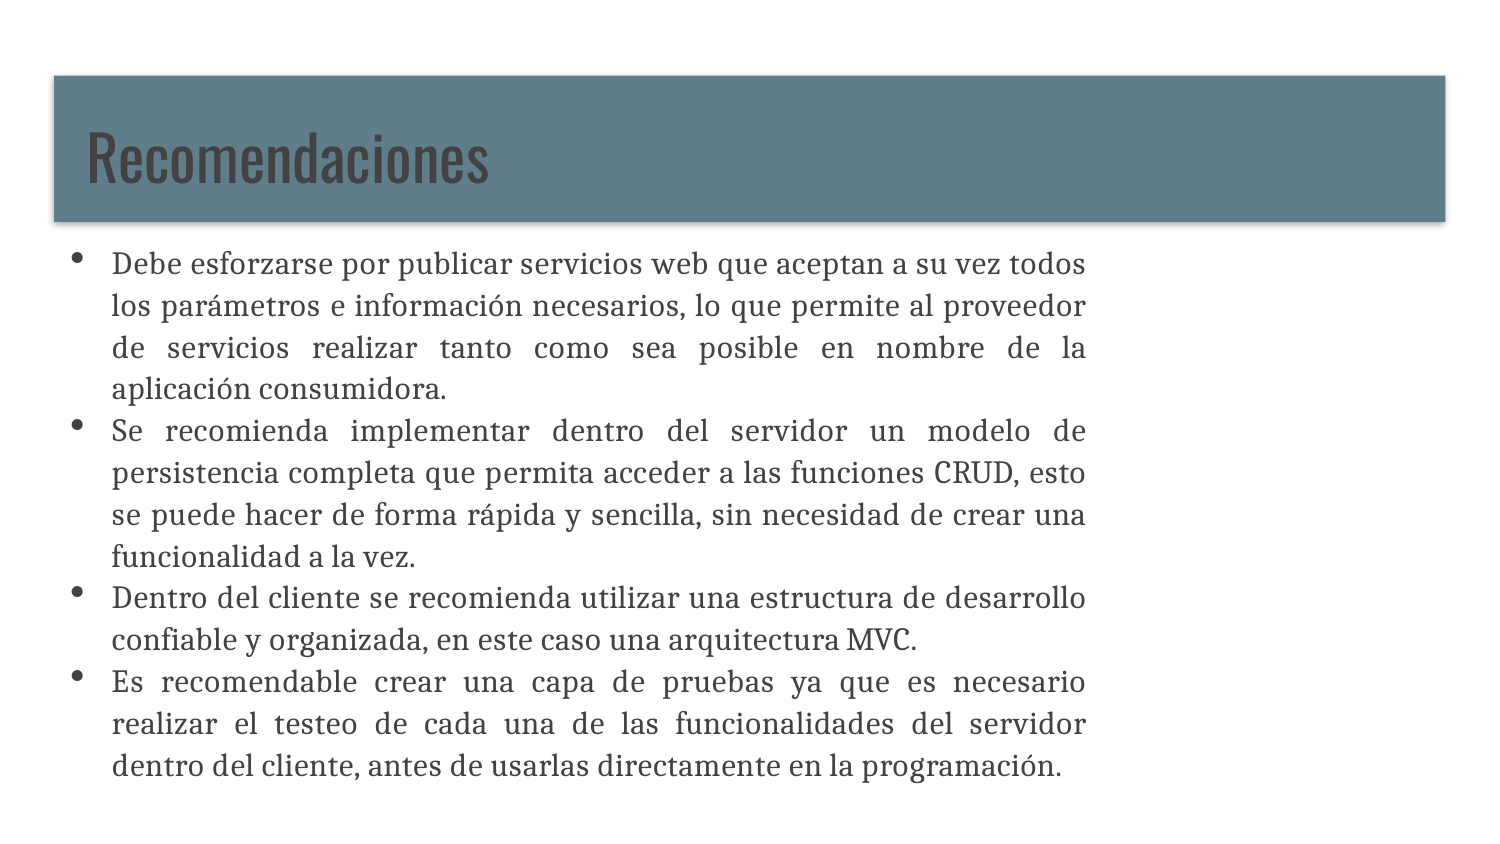

# Recomendaciones
Debe esforzarse por publicar servicios web que aceptan a su vez todos los parámetros e información necesarios, lo que permite al proveedor de servicios realizar tanto como sea posible en nombre de la aplicación consumidora.
Se recomienda implementar dentro del servidor un modelo de persistencia completa que permita acceder a las funciones CRUD, esto se puede hacer de forma rápida y sencilla, sin necesidad de crear una funcionalidad a la vez.
Dentro del cliente se recomienda utilizar una estructura de desarrollo confiable y organizada, en este caso una arquitectura MVC.
Es recomendable crear una capa de pruebas ya que es necesario realizar el testeo de cada una de las funcionalidades del servidor dentro del cliente, antes de usarlas directamente en la programación.